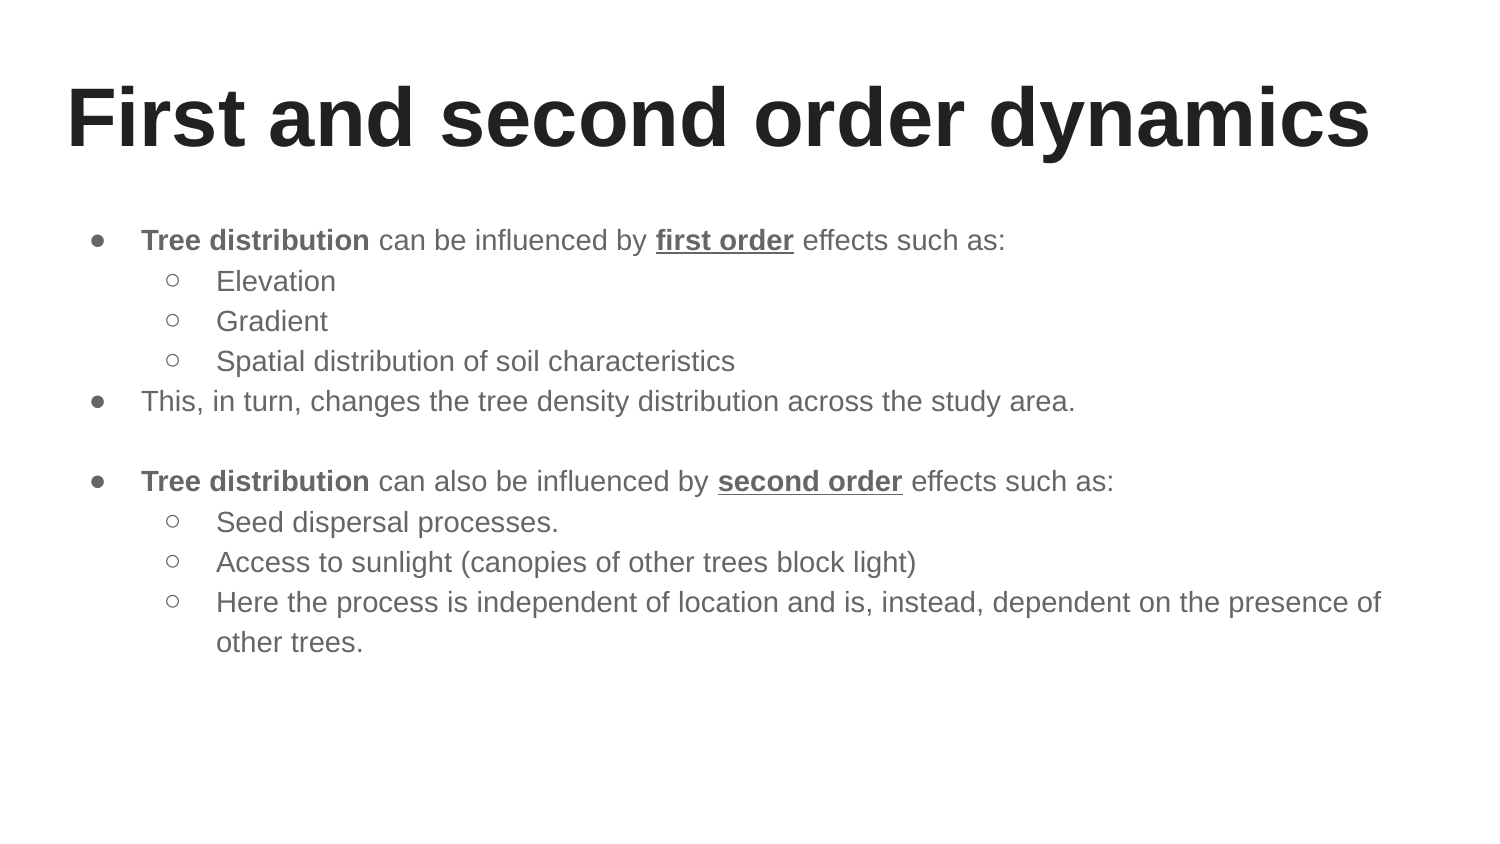

# First and second order dynamics
Tree distribution can be influenced by first order effects such as:
Elevation
Gradient
Spatial distribution of soil characteristics
This, in turn, changes the tree density distribution across the study area.
Tree distribution can also be influenced by second order effects such as:
Seed dispersal processes.
Access to sunlight (canopies of other trees block light)
Here the process is independent of location and is, instead, dependent on the presence of other trees.